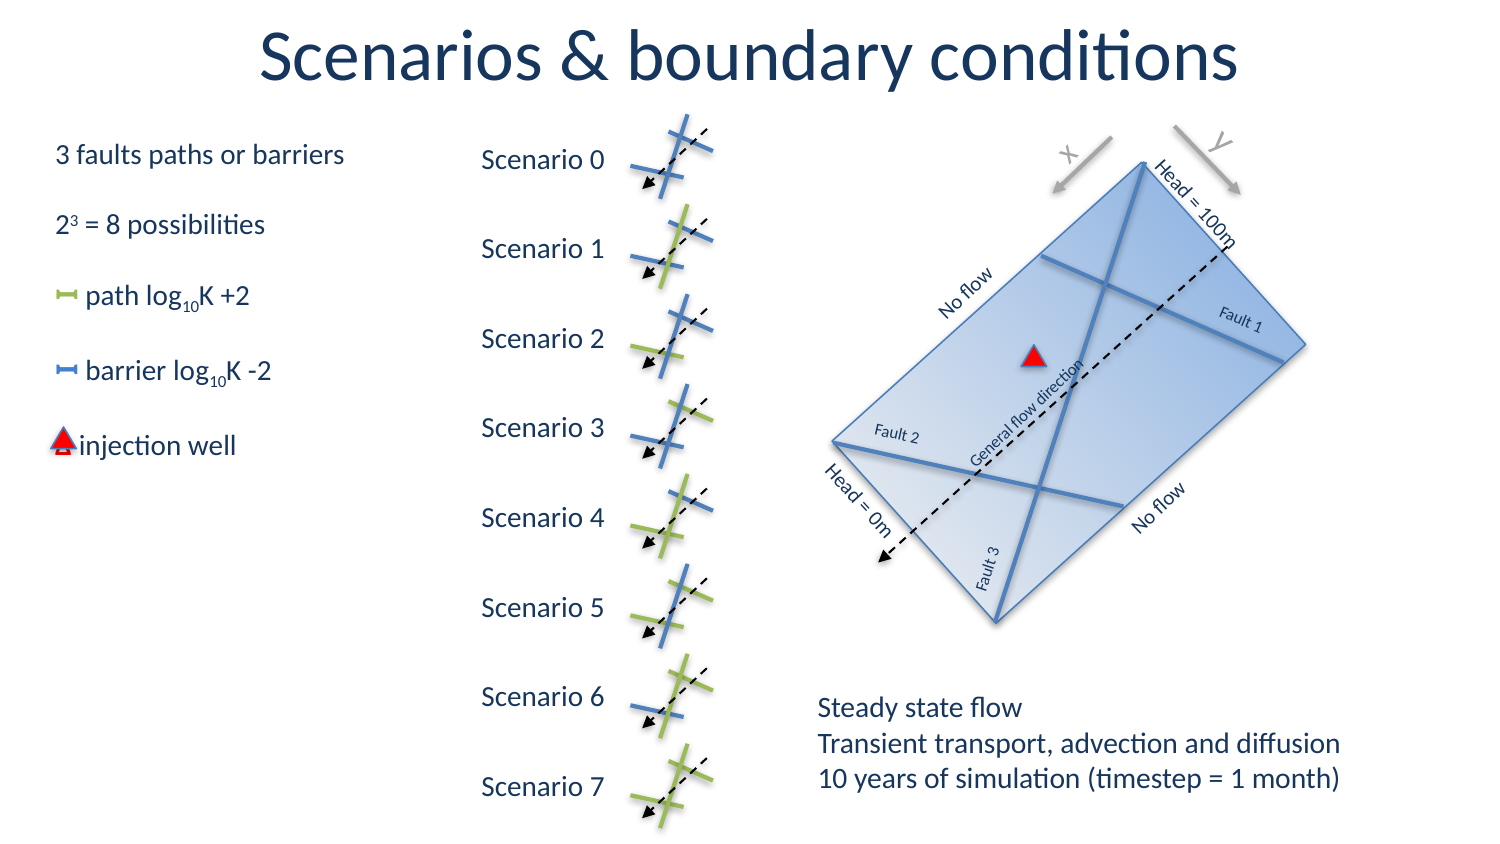

# Scenarios & boundary conditions
3 faults paths or barriers

23 = 8 possibilities

ꟷ path log10K +2

ꟷ barrier log10K -2

∆ injection well
y
x
Head = 100m

No flow
Fault 1
General flow direction
Fault 2
Head = 0m
No flow
Fault 3
Scenario 0
Scenario 1
Scenario 2

Scenario 3

Scenario 4
Scenario 5
Scenario 6
Steady state flow
Transient transport, advection and diffusion
10 years of simulation (timestep = 1 month)
Scenario 7